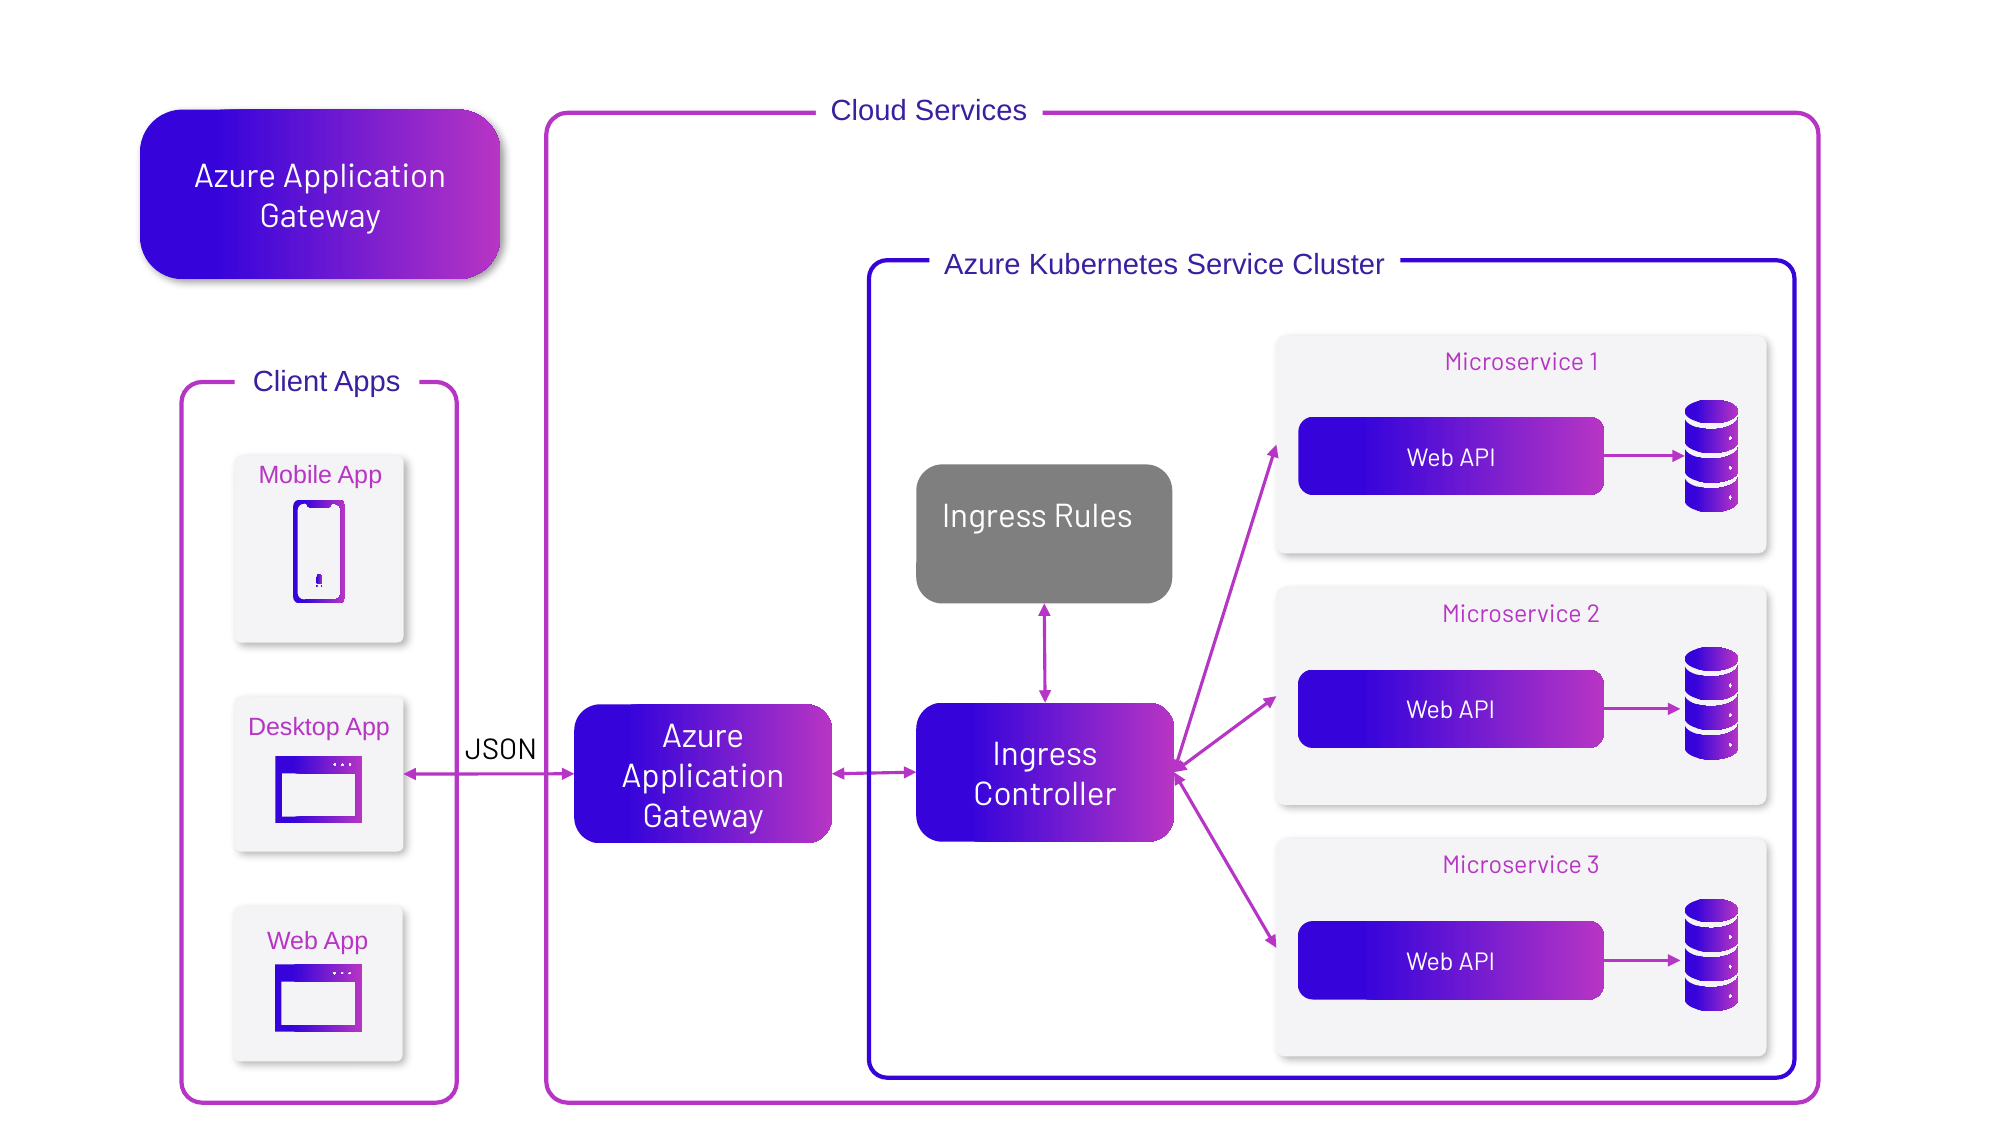

Cloud Services
Azure Application Gateway

Azure Kubernetes Service Cluster

Microservice 1

Web API
Client Apps

Mobile App

Ingress Rules

Microservice 2

Web API

Desktop App
Ingress Controller
Azure Application Gateway
JSON

Microservice 3

Web API

Web App